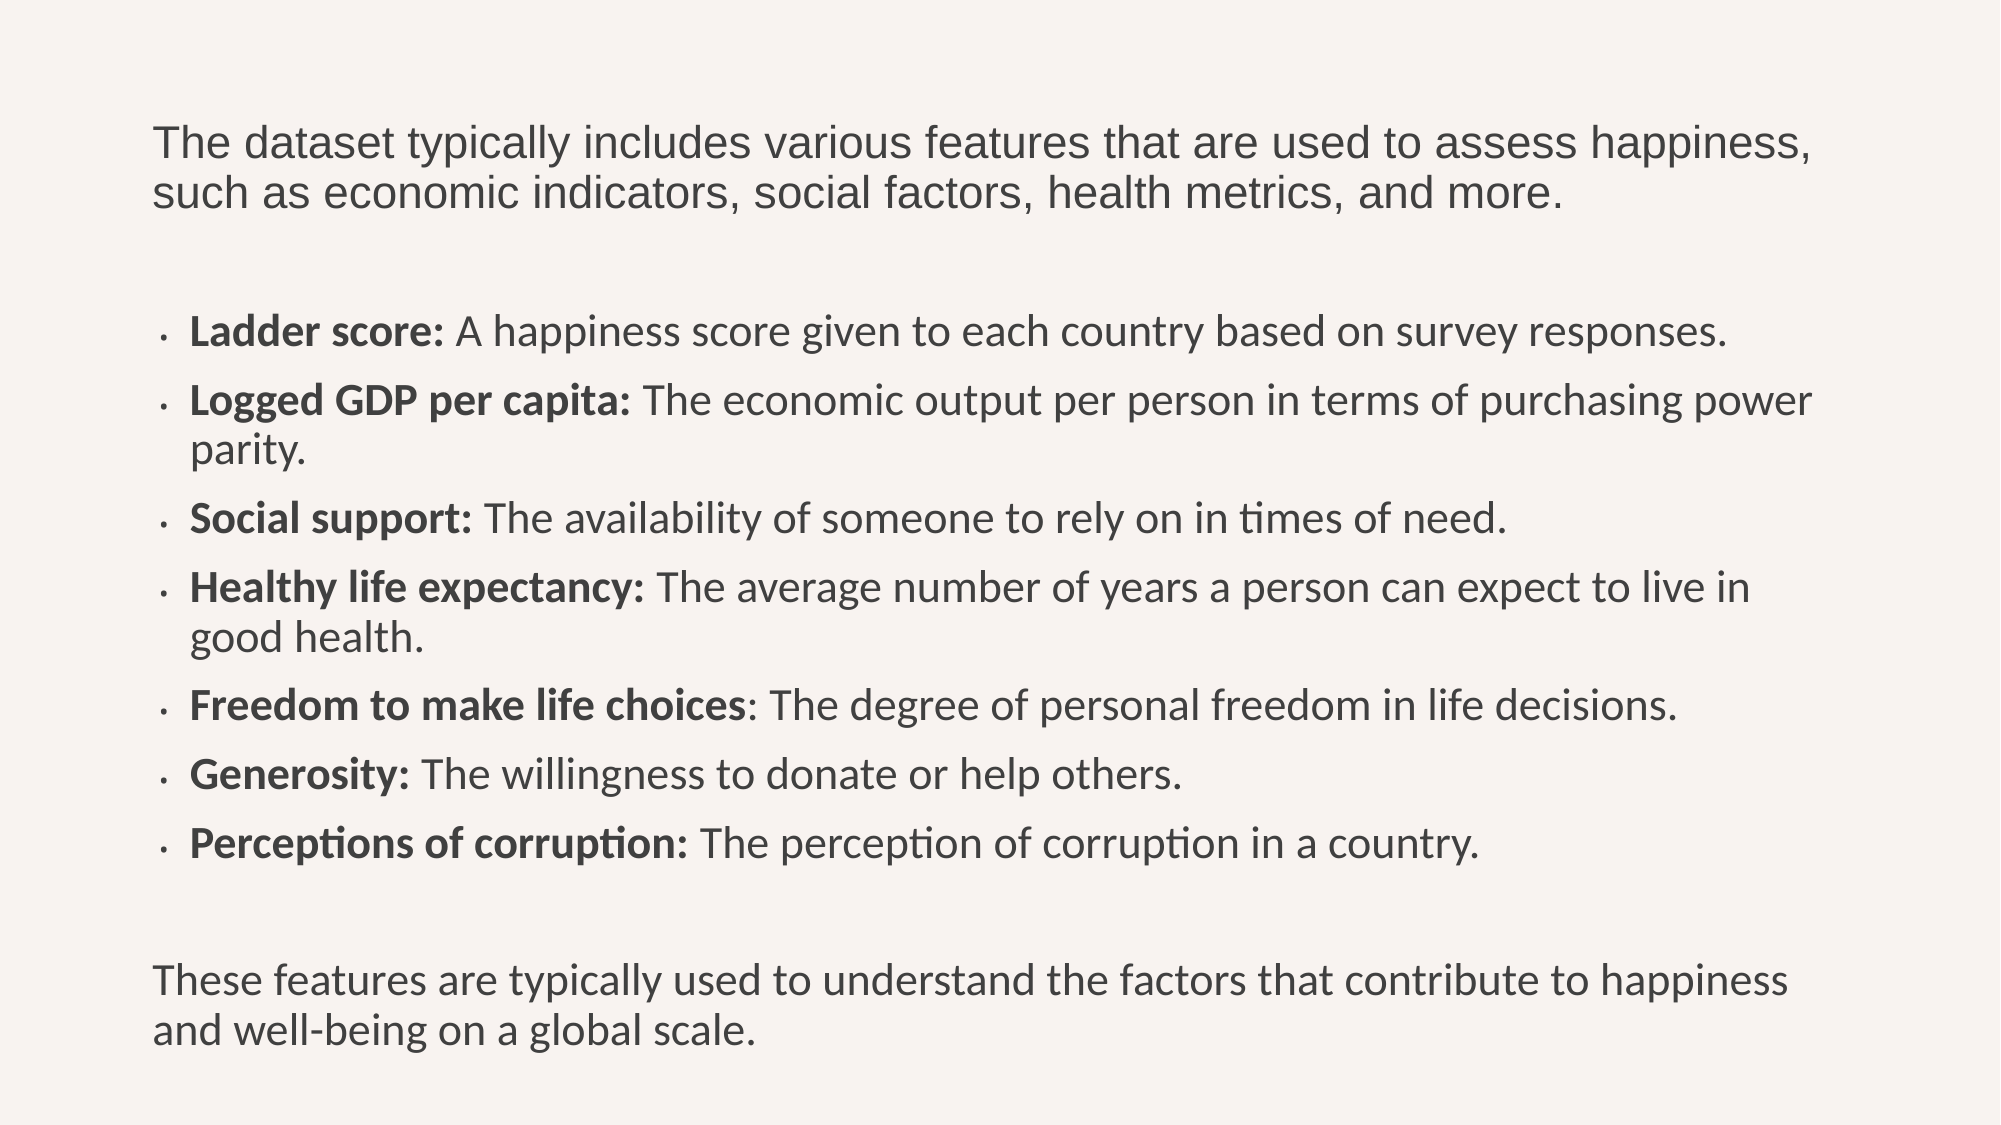

# The dataset typically includes various features that are used to assess happiness, such as economic indicators, social factors, health metrics, and more.
Ladder score: A happiness score given to each country based on survey responses.
Logged GDP per capita: The economic output per person in terms of purchasing power parity.
Social support: The availability of someone to rely on in times of need.
Healthy life expectancy: The average number of years a person can expect to live in good health.
Freedom to make life choices: The degree of personal freedom in life decisions.
Generosity: The willingness to donate or help others.
Perceptions of corruption: The perception of corruption in a country.

These features are typically used to understand the factors that contribute to happiness and well-being on a global scale.